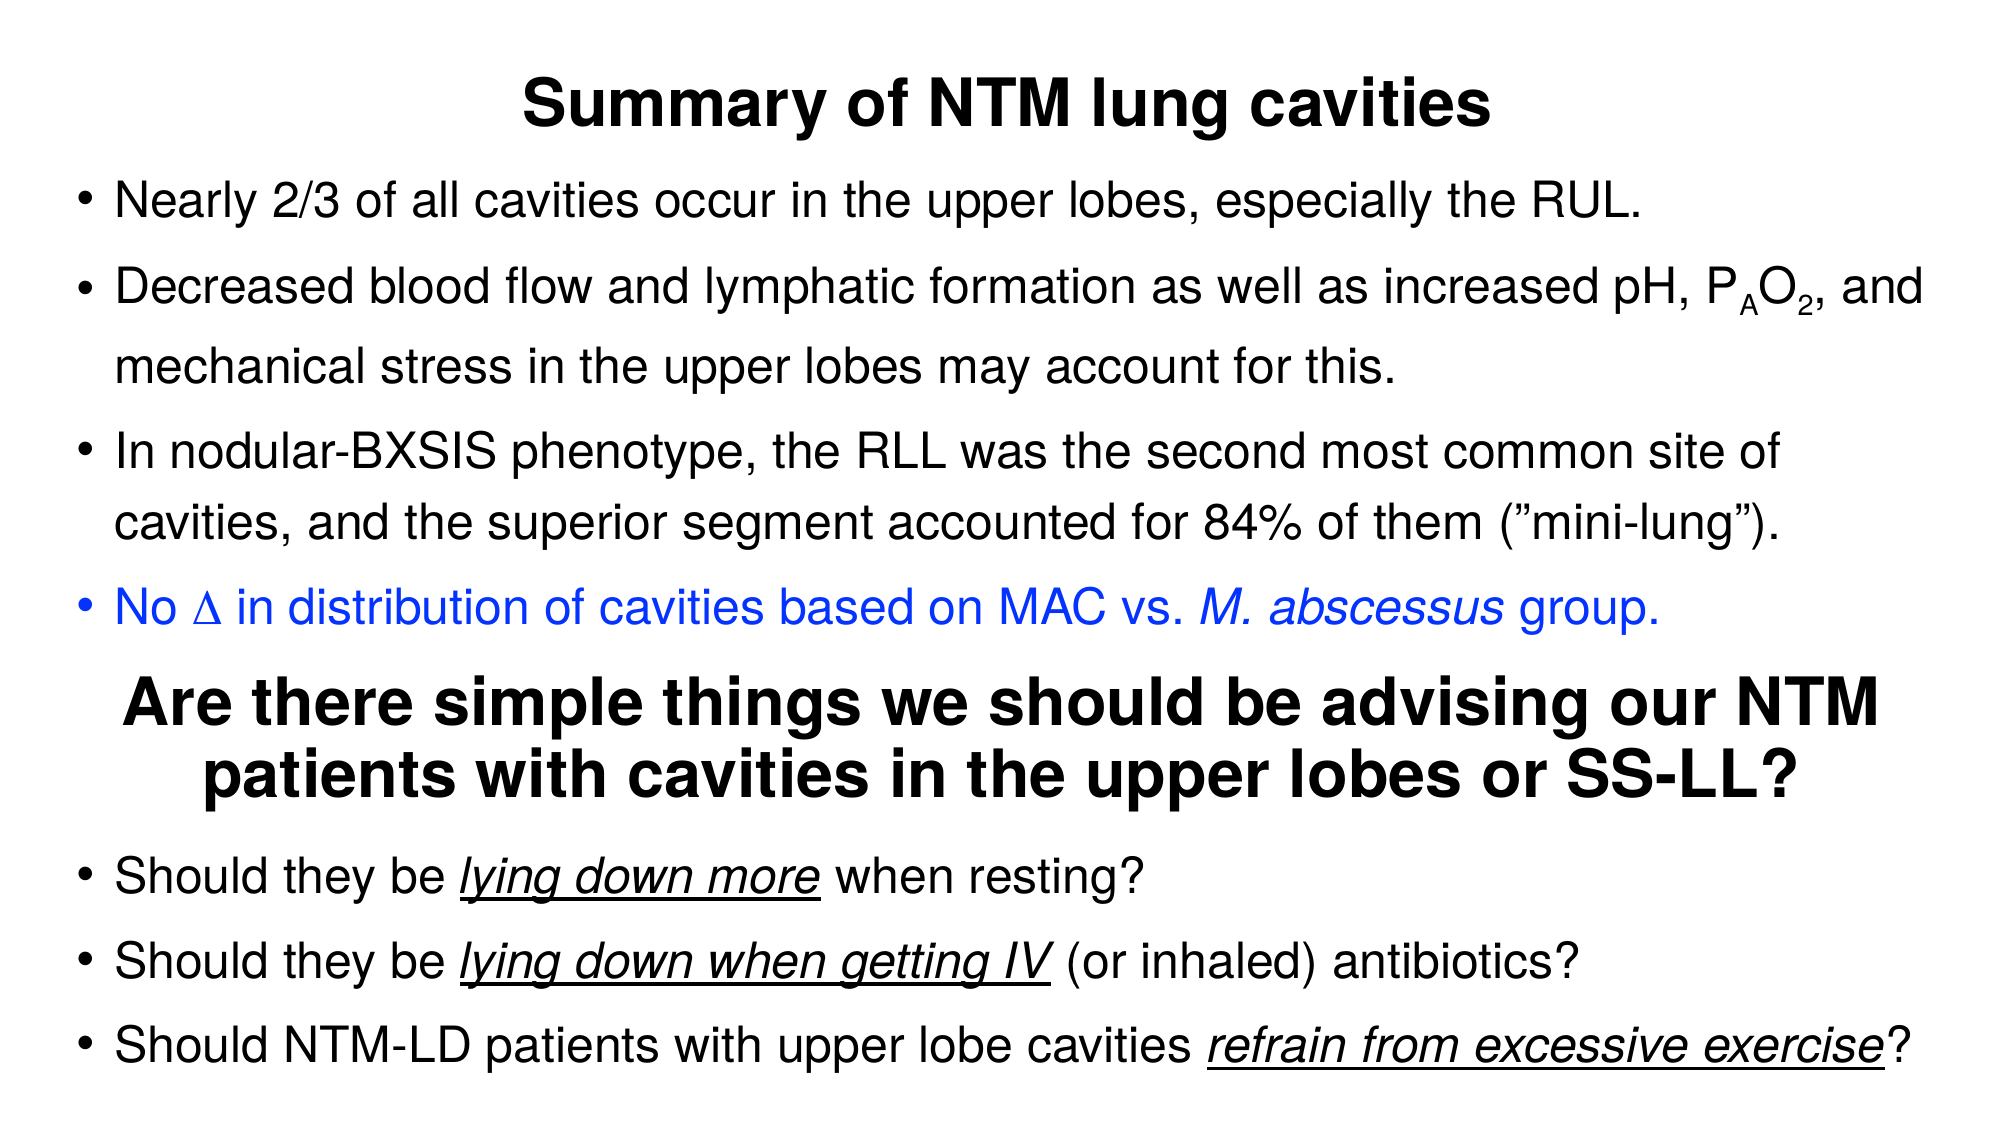

Summary of NTM lung cavities
Nearly 2/3 of all cavities occur in the upper lobes, especially the RUL.
Decreased blood flow and lymphatic formation as well as increased pH, PAO2, and mechanical stress in the upper lobes may account for this.
In nodular-BXSIS phenotype, the RLL was the second most common site of cavities, and the superior segment accounted for 84% of them (”mini-lung”).
No Δ in distribution of cavities based on MAC vs. M. abscessus group.
# Are there simple things we should be advising our NTM patients with cavities in the upper lobes or SS-LL?
Should they be lying down more when resting?
Should they be lying down when getting IV (or inhaled) antibiotics?
Should NTM-LD patients with upper lobe cavities refrain from excessive exercise?